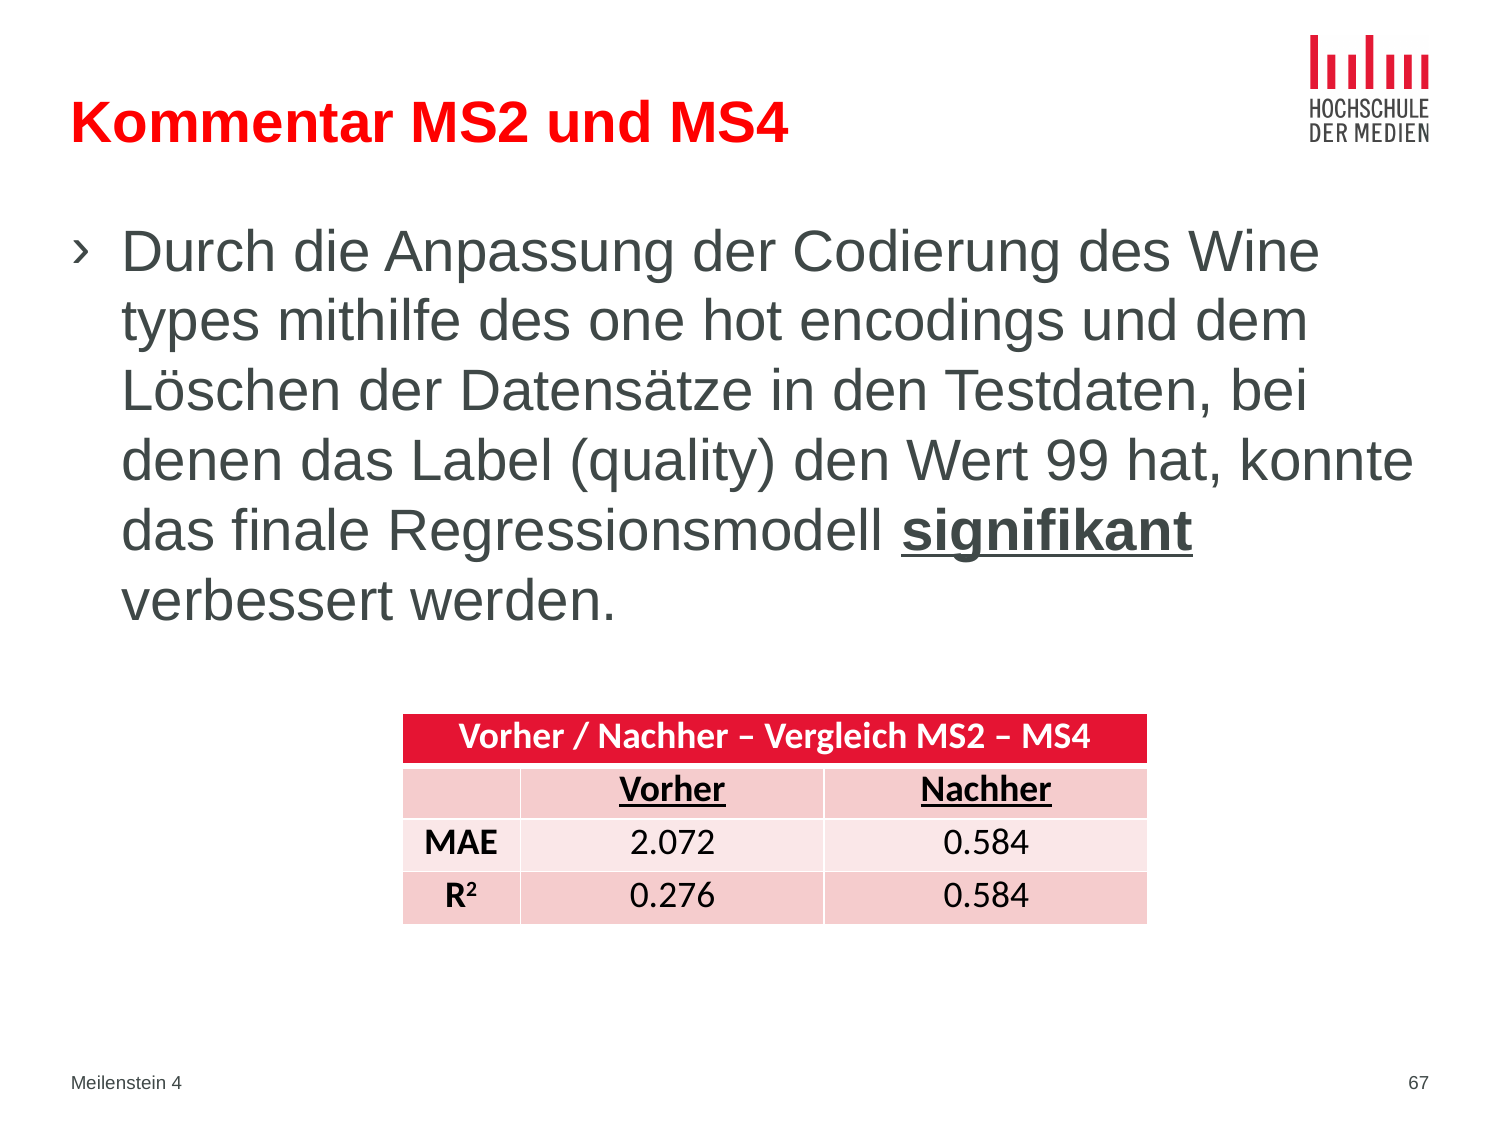

# Kommentar MS2 und MS4
Durch die Anpassung der Codierung des Wine types mithilfe des one hot encodings und dem Löschen der Datensätze in den Testdaten, bei denen das Label (quality) den Wert 99 hat, konnte das finale Regressionsmodell signifikant verbessert werden.
| Vorher / Nachher – Vergleich MS2 – MS4 |  |  |
| --- | --- | --- |
|  | Vorher | Nachher |
| MAE | 2.072 | 0.584 |
| R2 | 0.276 | 0.584 |